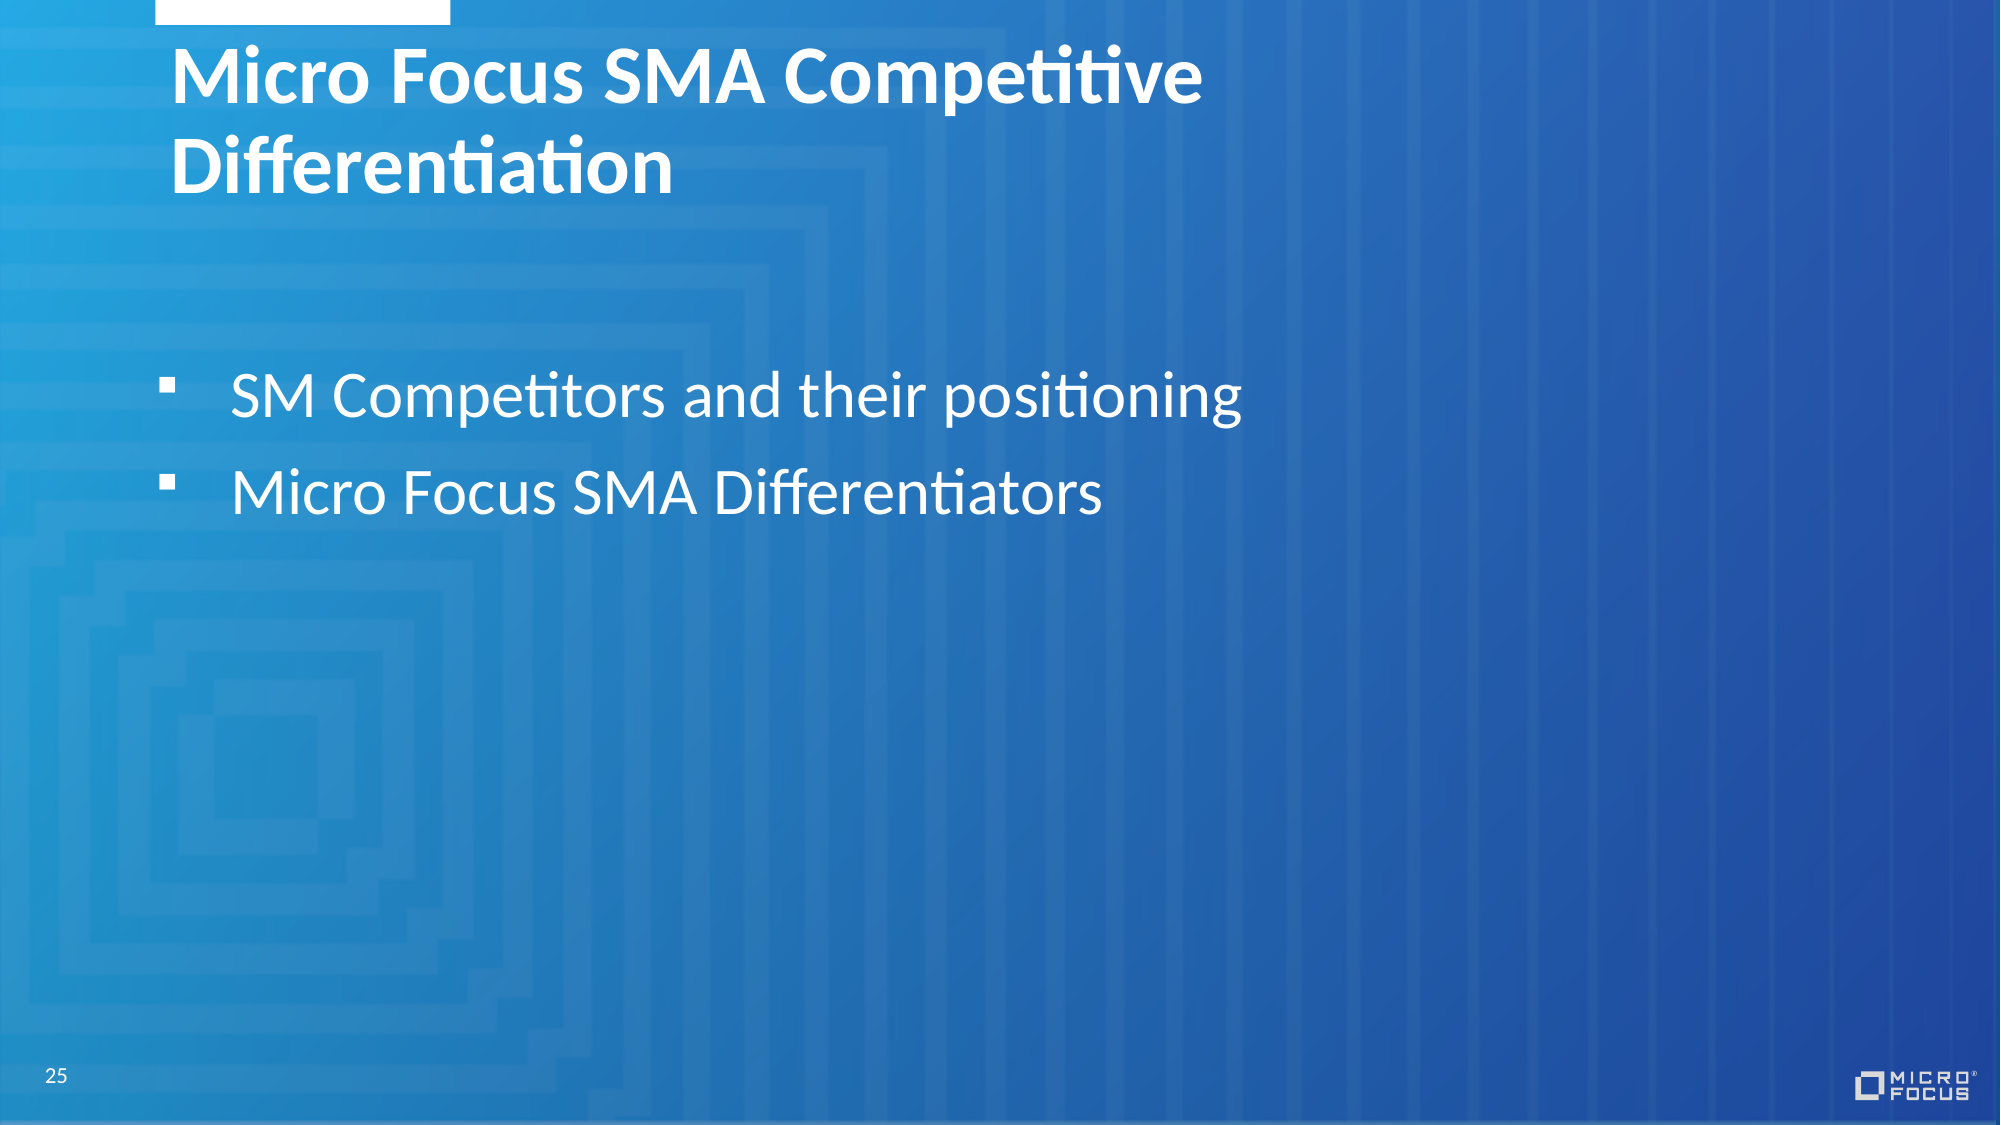

# Micro Focus SMA Competitive Differentiation
SM Competitors and their positioning
Micro Focus SMA Differentiators
25